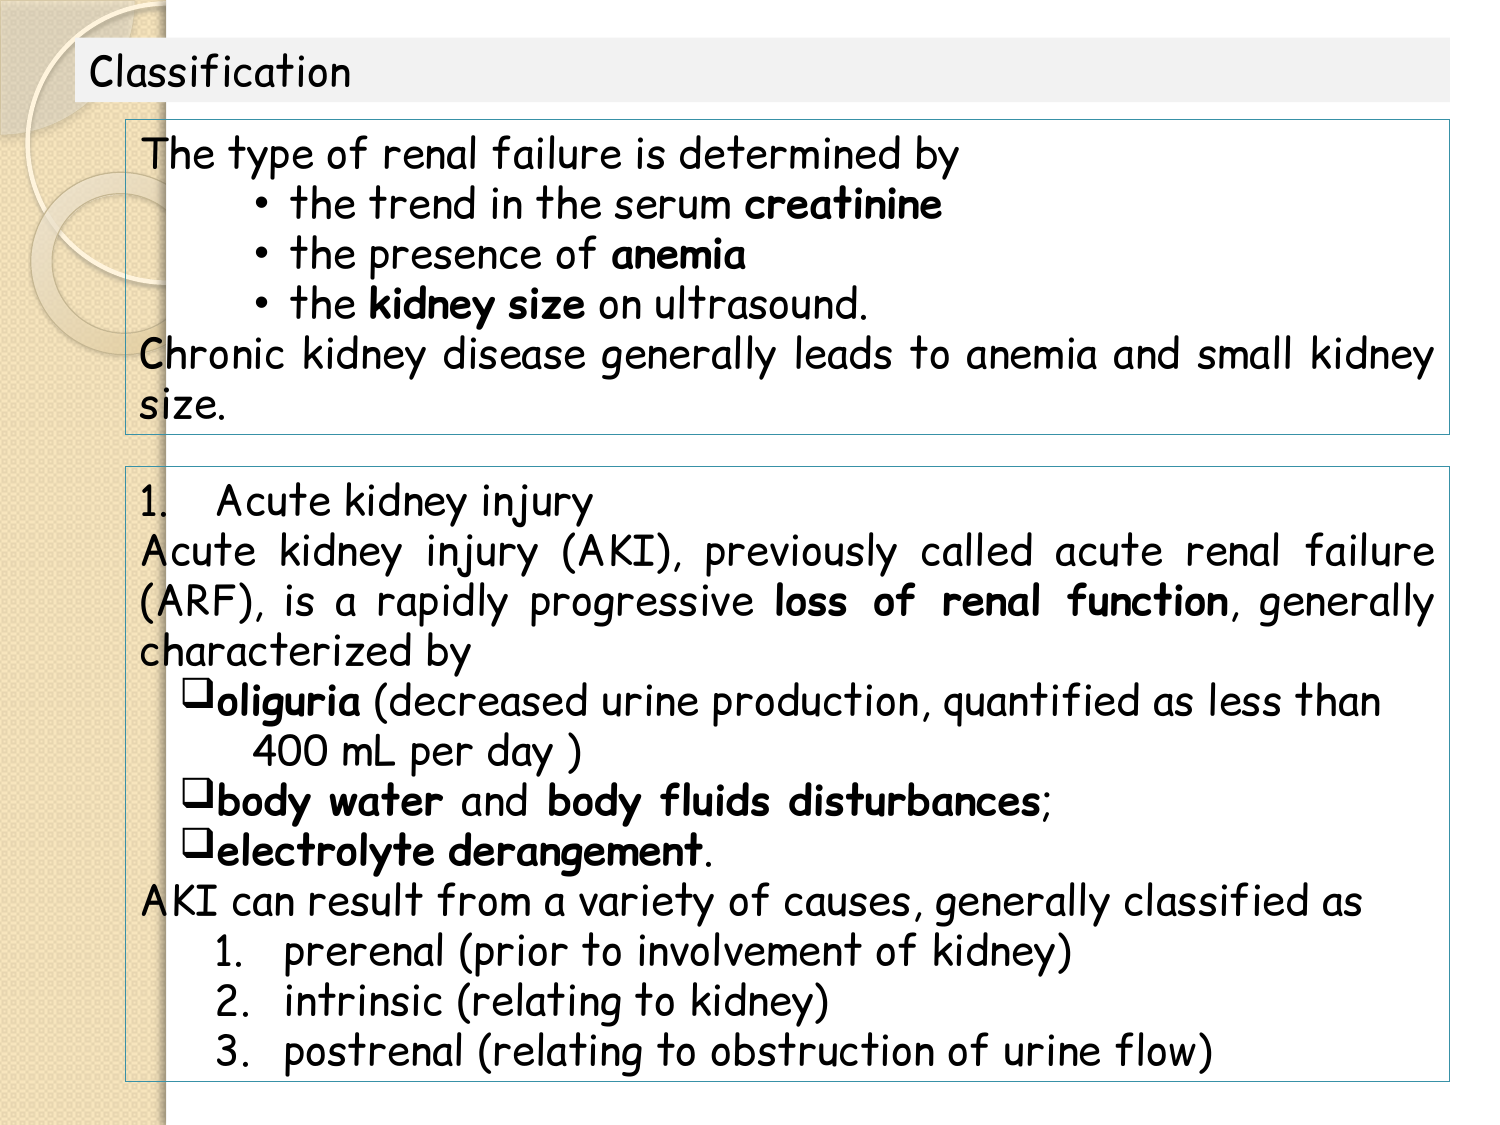

Classification
The type of renal failure is determined by
the trend in the serum creatinine
the presence of anemia
the kidney size on ultrasound.
Chronic kidney disease generally leads to anemia and small kidney size.

Acute kidney injury
Acute kidney injury (AKI), previously called acute renal failure (ARF), is a rapidly progressive loss of renal function, generally characterized by
oliguria (decreased urine production, quantified as less than
   400 mL per day )
body water and body fluids disturbances;
electrolyte derangement.
AKI can result from a variety of causes, generally classified as
 prerenal (prior to involvement of kidney)
 intrinsic (relating to kidney)
 postrenal (relating to obstruction of urine flow)